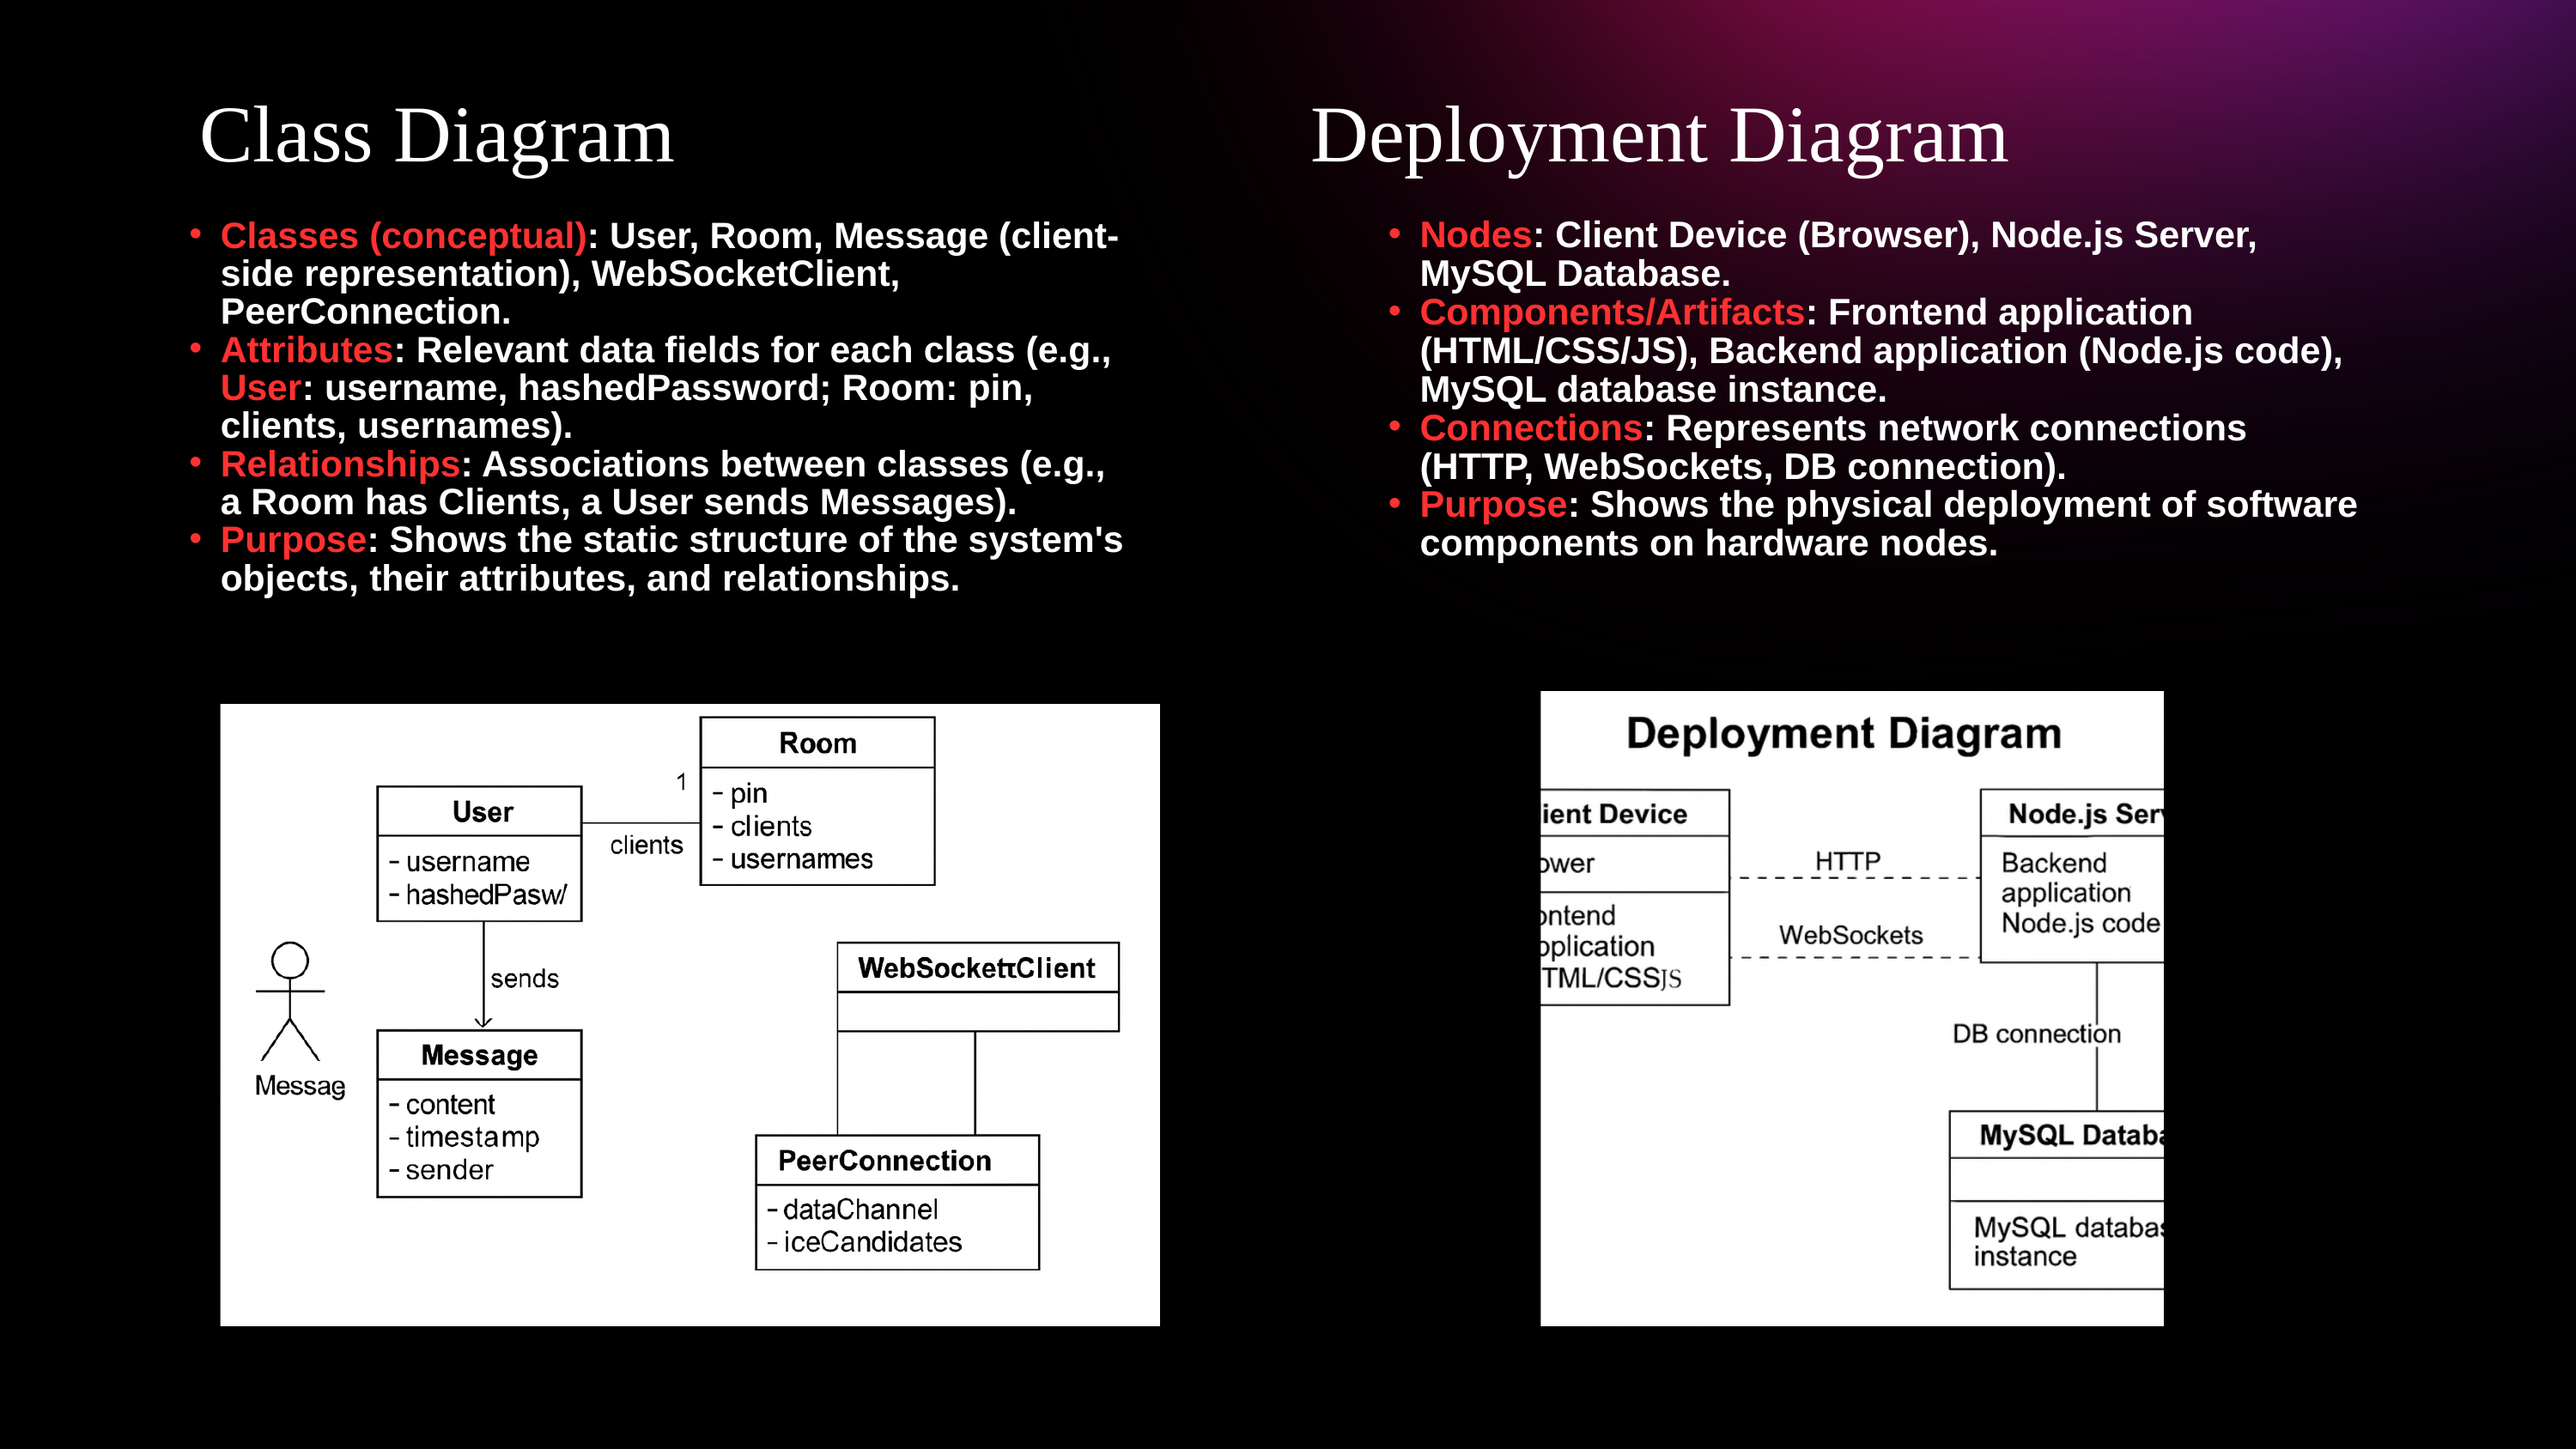

Class Diagram
Deployment Diagram

Classes (conceptual): User, Room, Message (client-side representation), WebSocketClient, PeerConnection.
Attributes: Relevant data fields for each class (e.g., User: username, hashedPassword; Room: pin, clients, usernames).
Relationships: Associations between classes (e.g., a Room has Clients, a User sends Messages).
Purpose: Shows the static structure of the system's objects, their attributes, and relationships.
Nodes: Client Device (Browser), Node.js Server, MySQL Database.
Components/Artifacts: Frontend application (HTML/CSS/JS), Backend application (Node.js code), MySQL database instance.
Connections: Represents network connections (HTTP, WebSockets, DB connection).
Purpose: Shows the physical deployment of software components on hardware nodes.